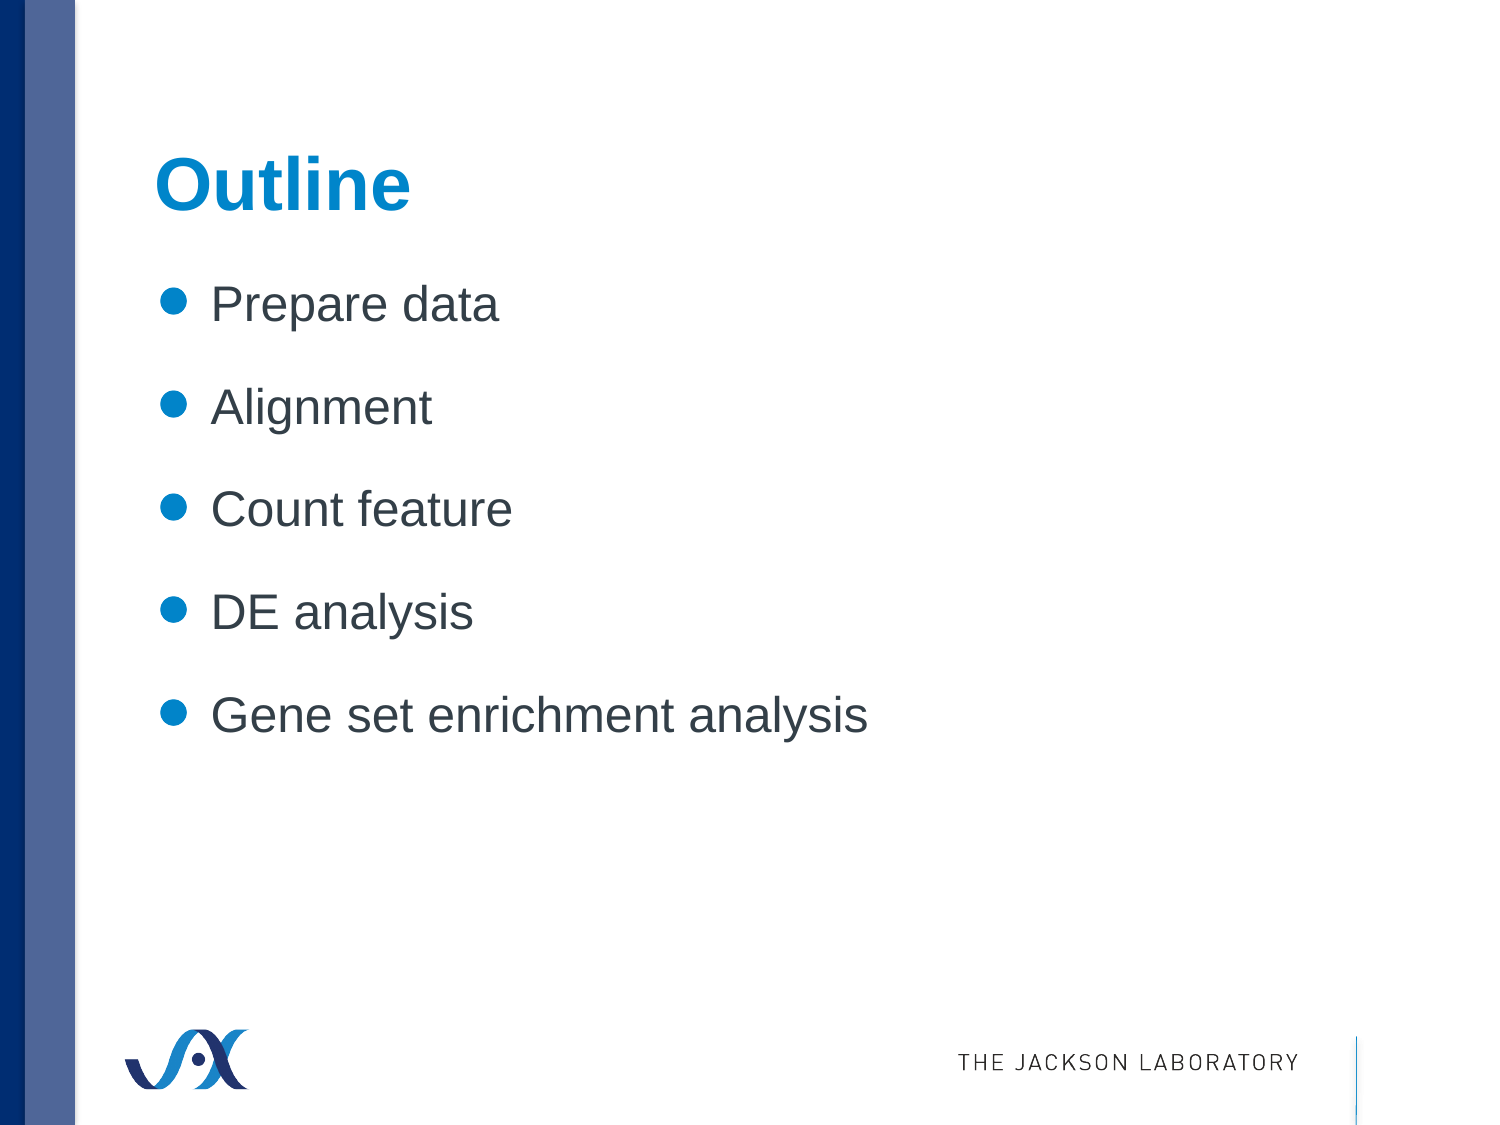

# Outline
Prepare data
Alignment
Count feature
DE analysis
Gene set enrichment analysis